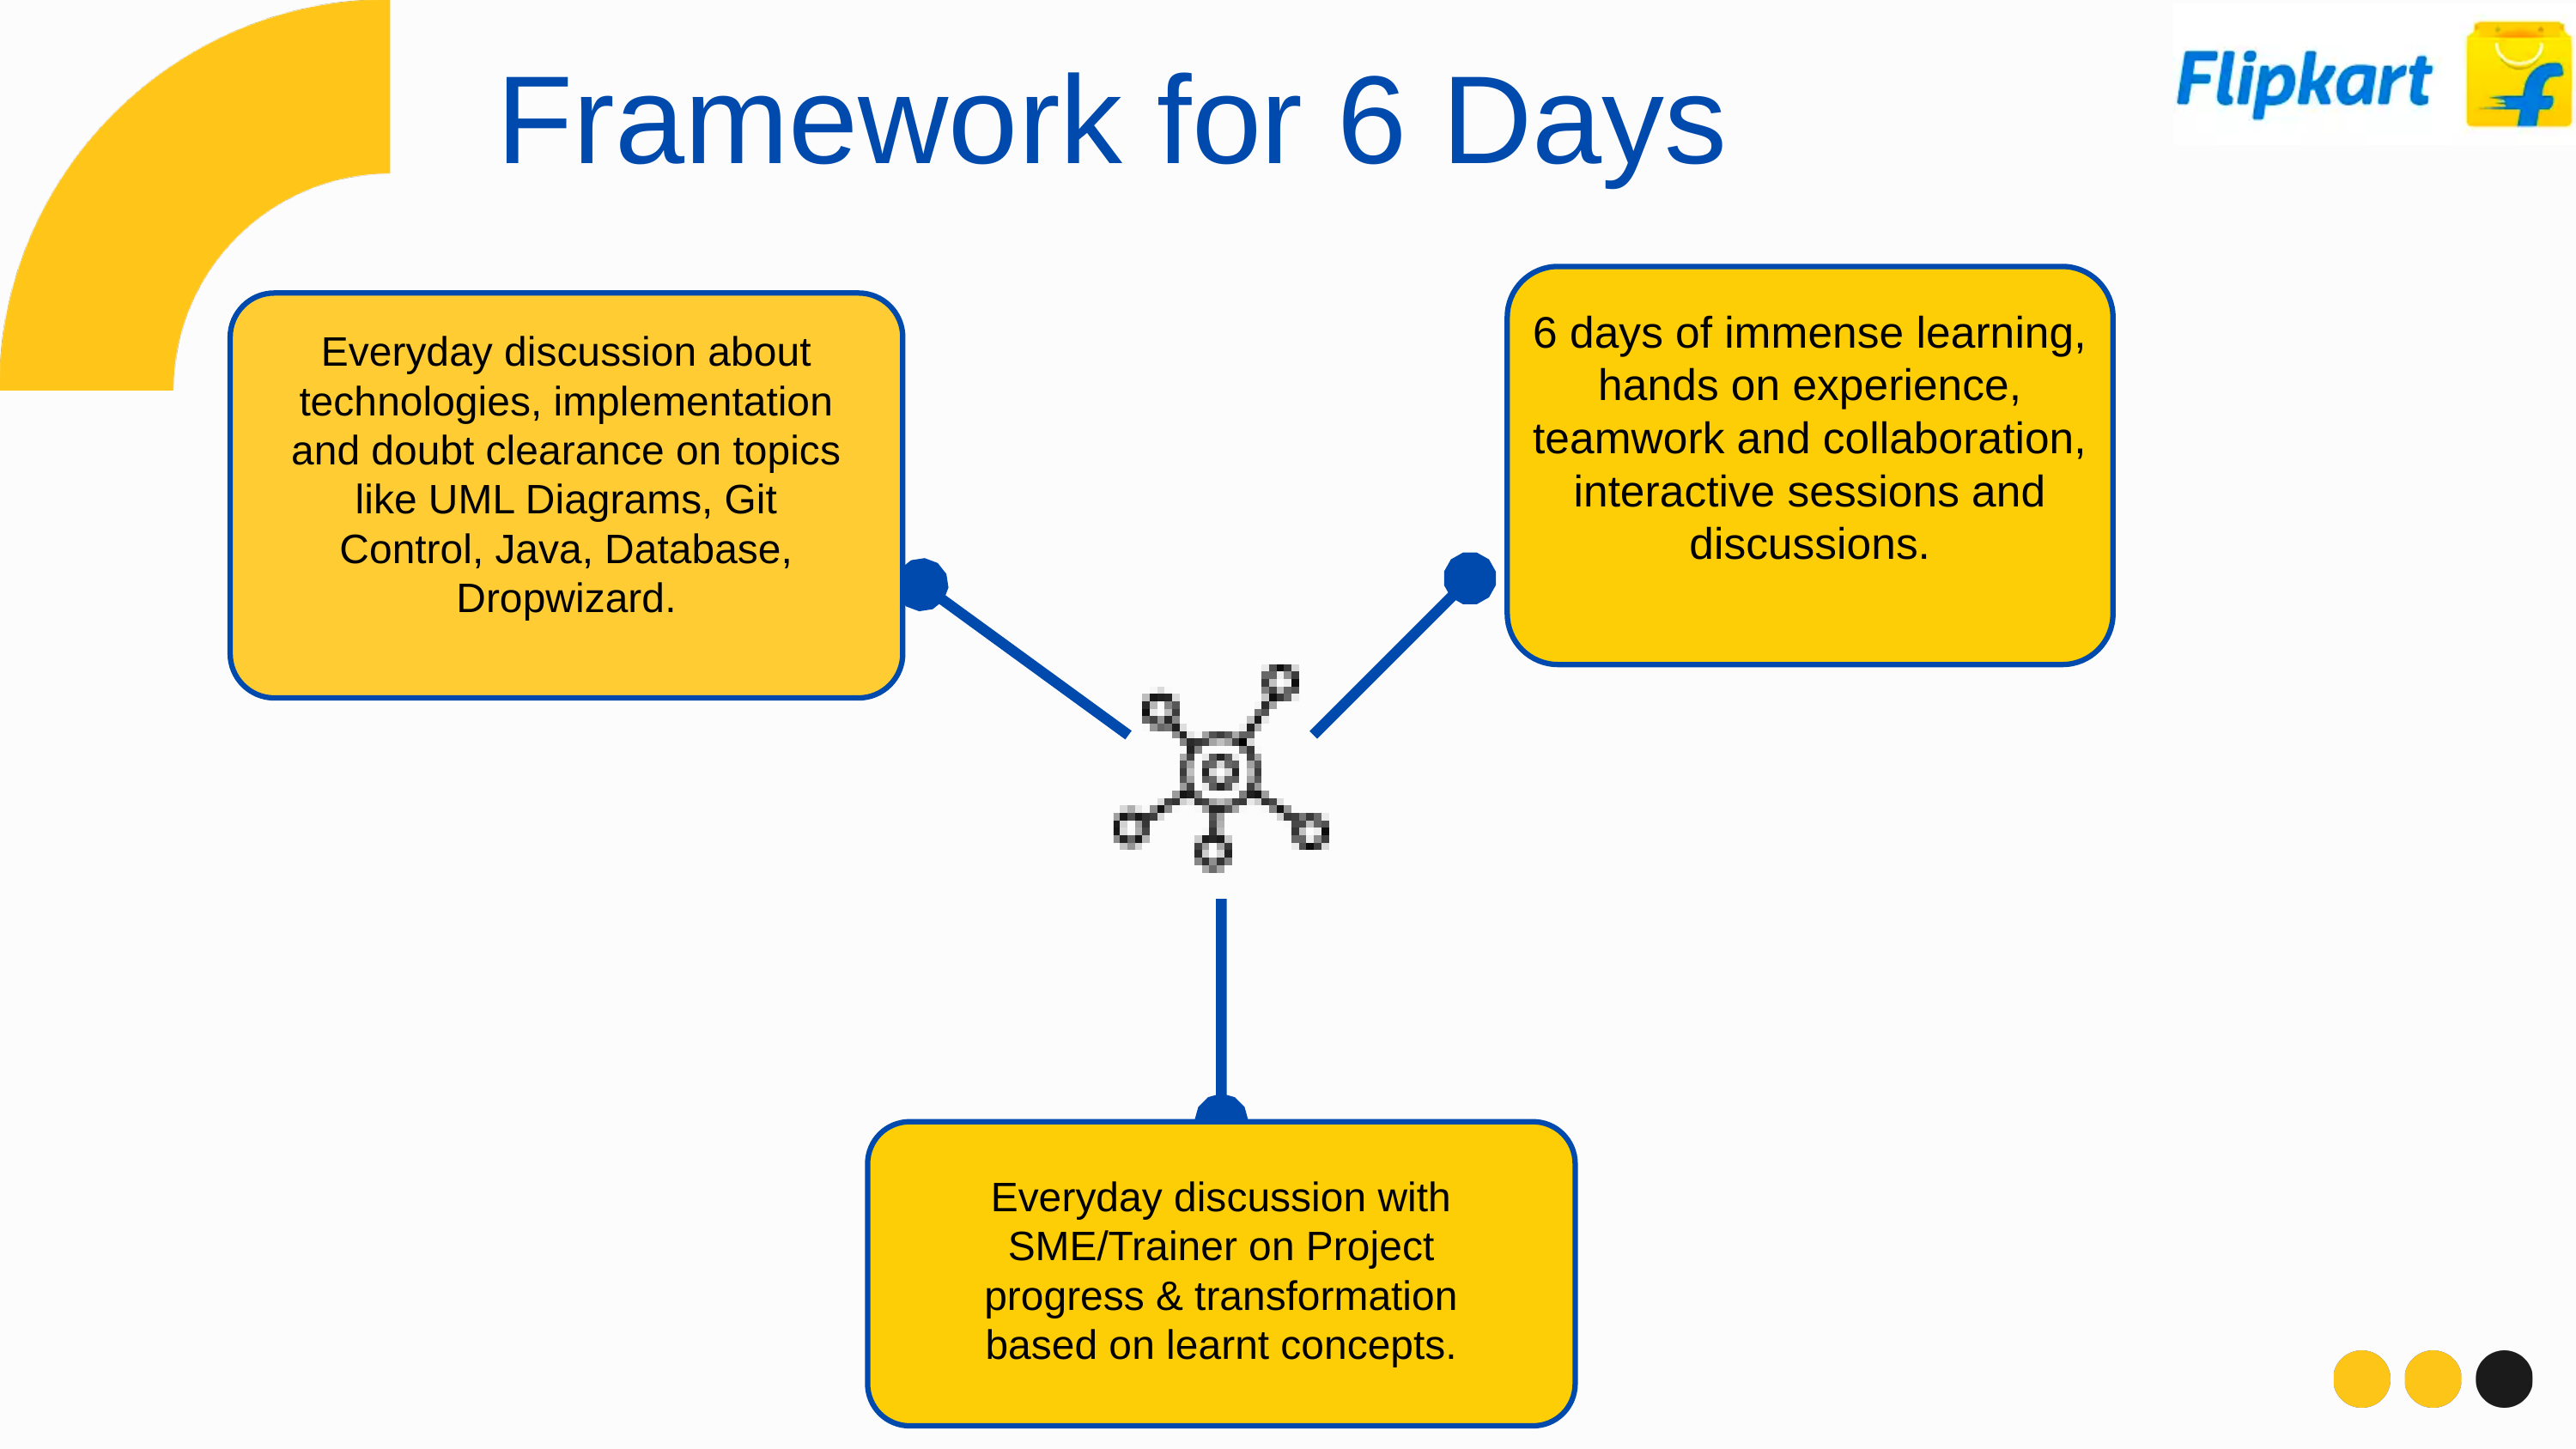

Framework for 6 Days

6 days of immense learning, hands on experience, teamwork and collaboration, interactive sessions and discussions.
Everyday discussion about technologies, implementation and doubt clearance on topics like UML Diagrams, Git Control, Java, Database, Dropwizard.

Everyday discussion with SME/Trainer on Project progress & transformation based on learnt concepts.